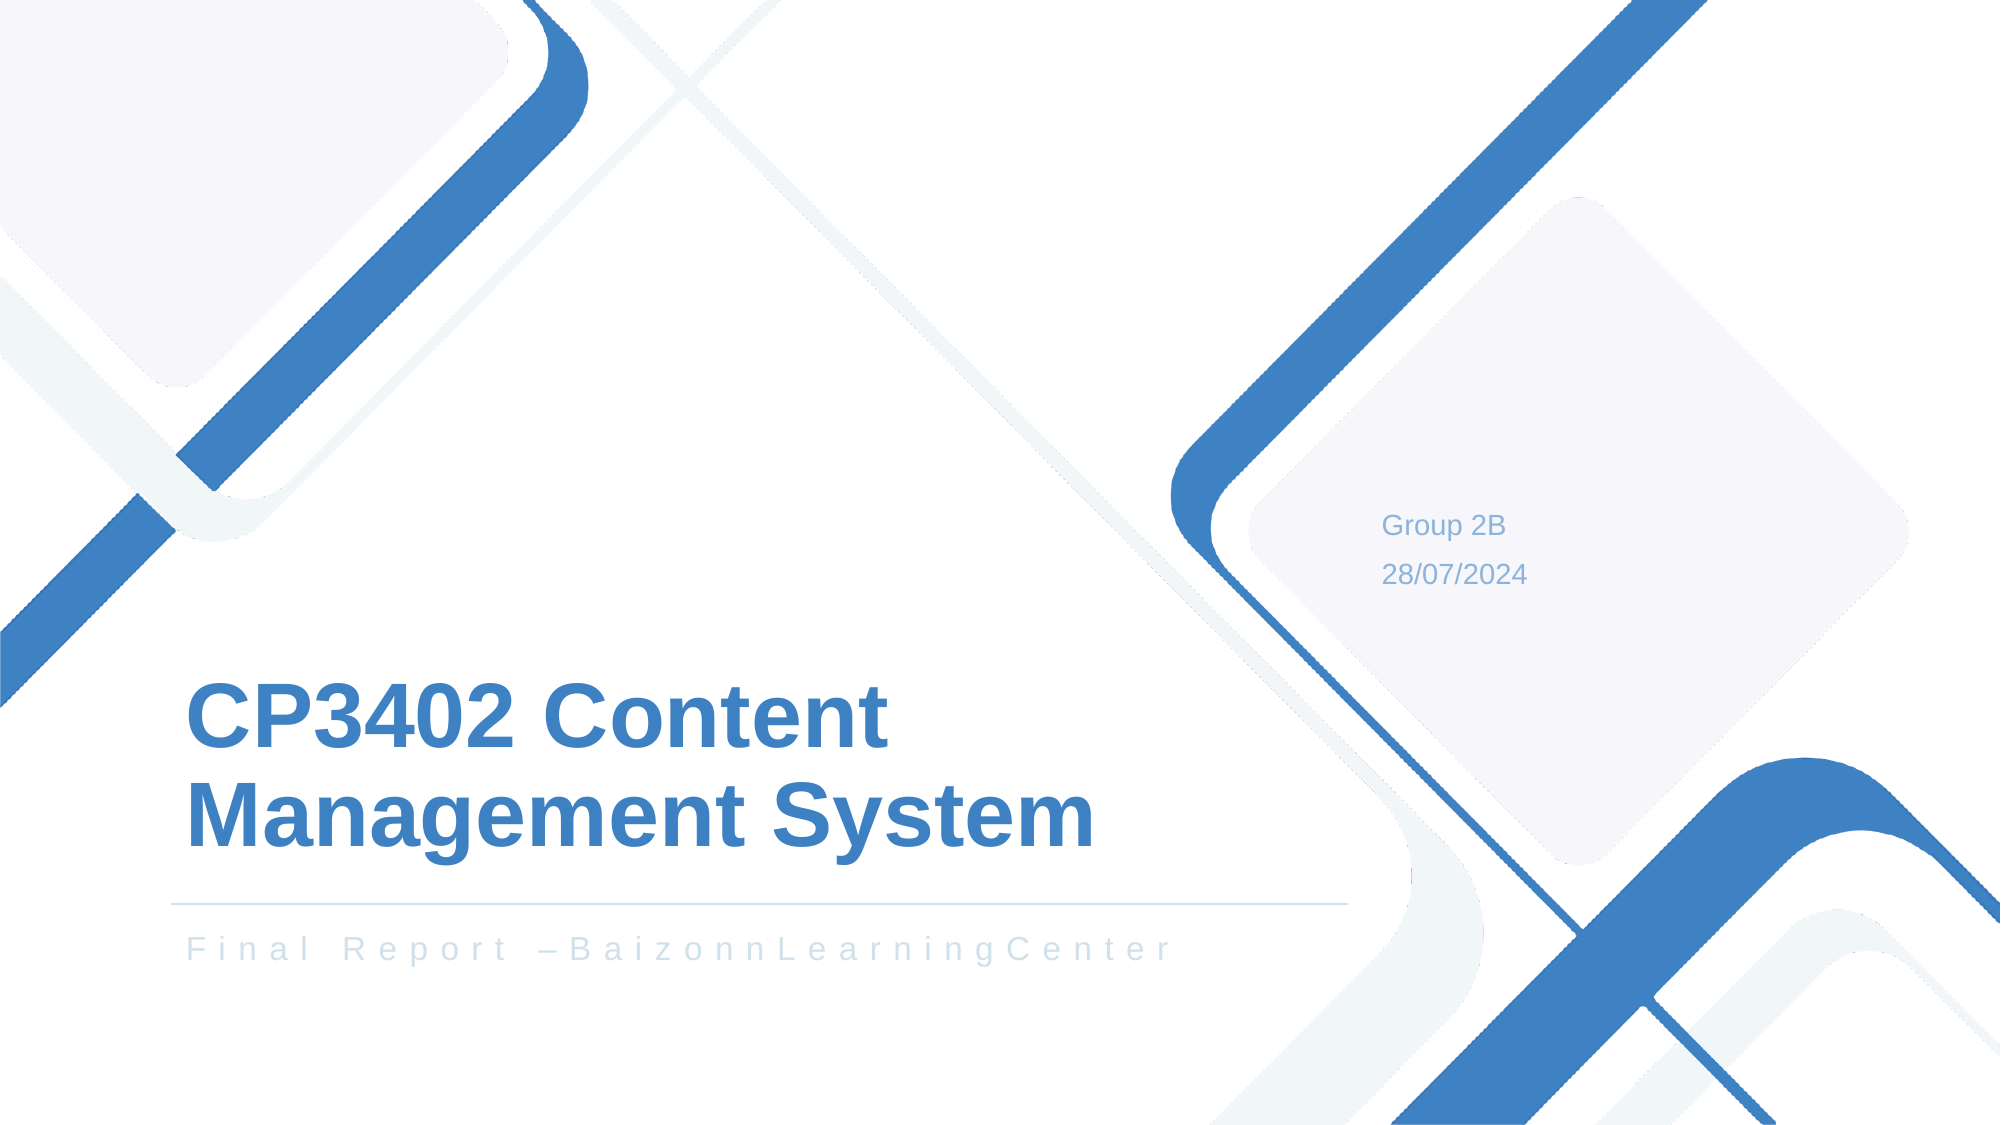

Group 2B
28/07/2024
# CP3402 Content Management System
Final Report –BaizonnLearningCenter